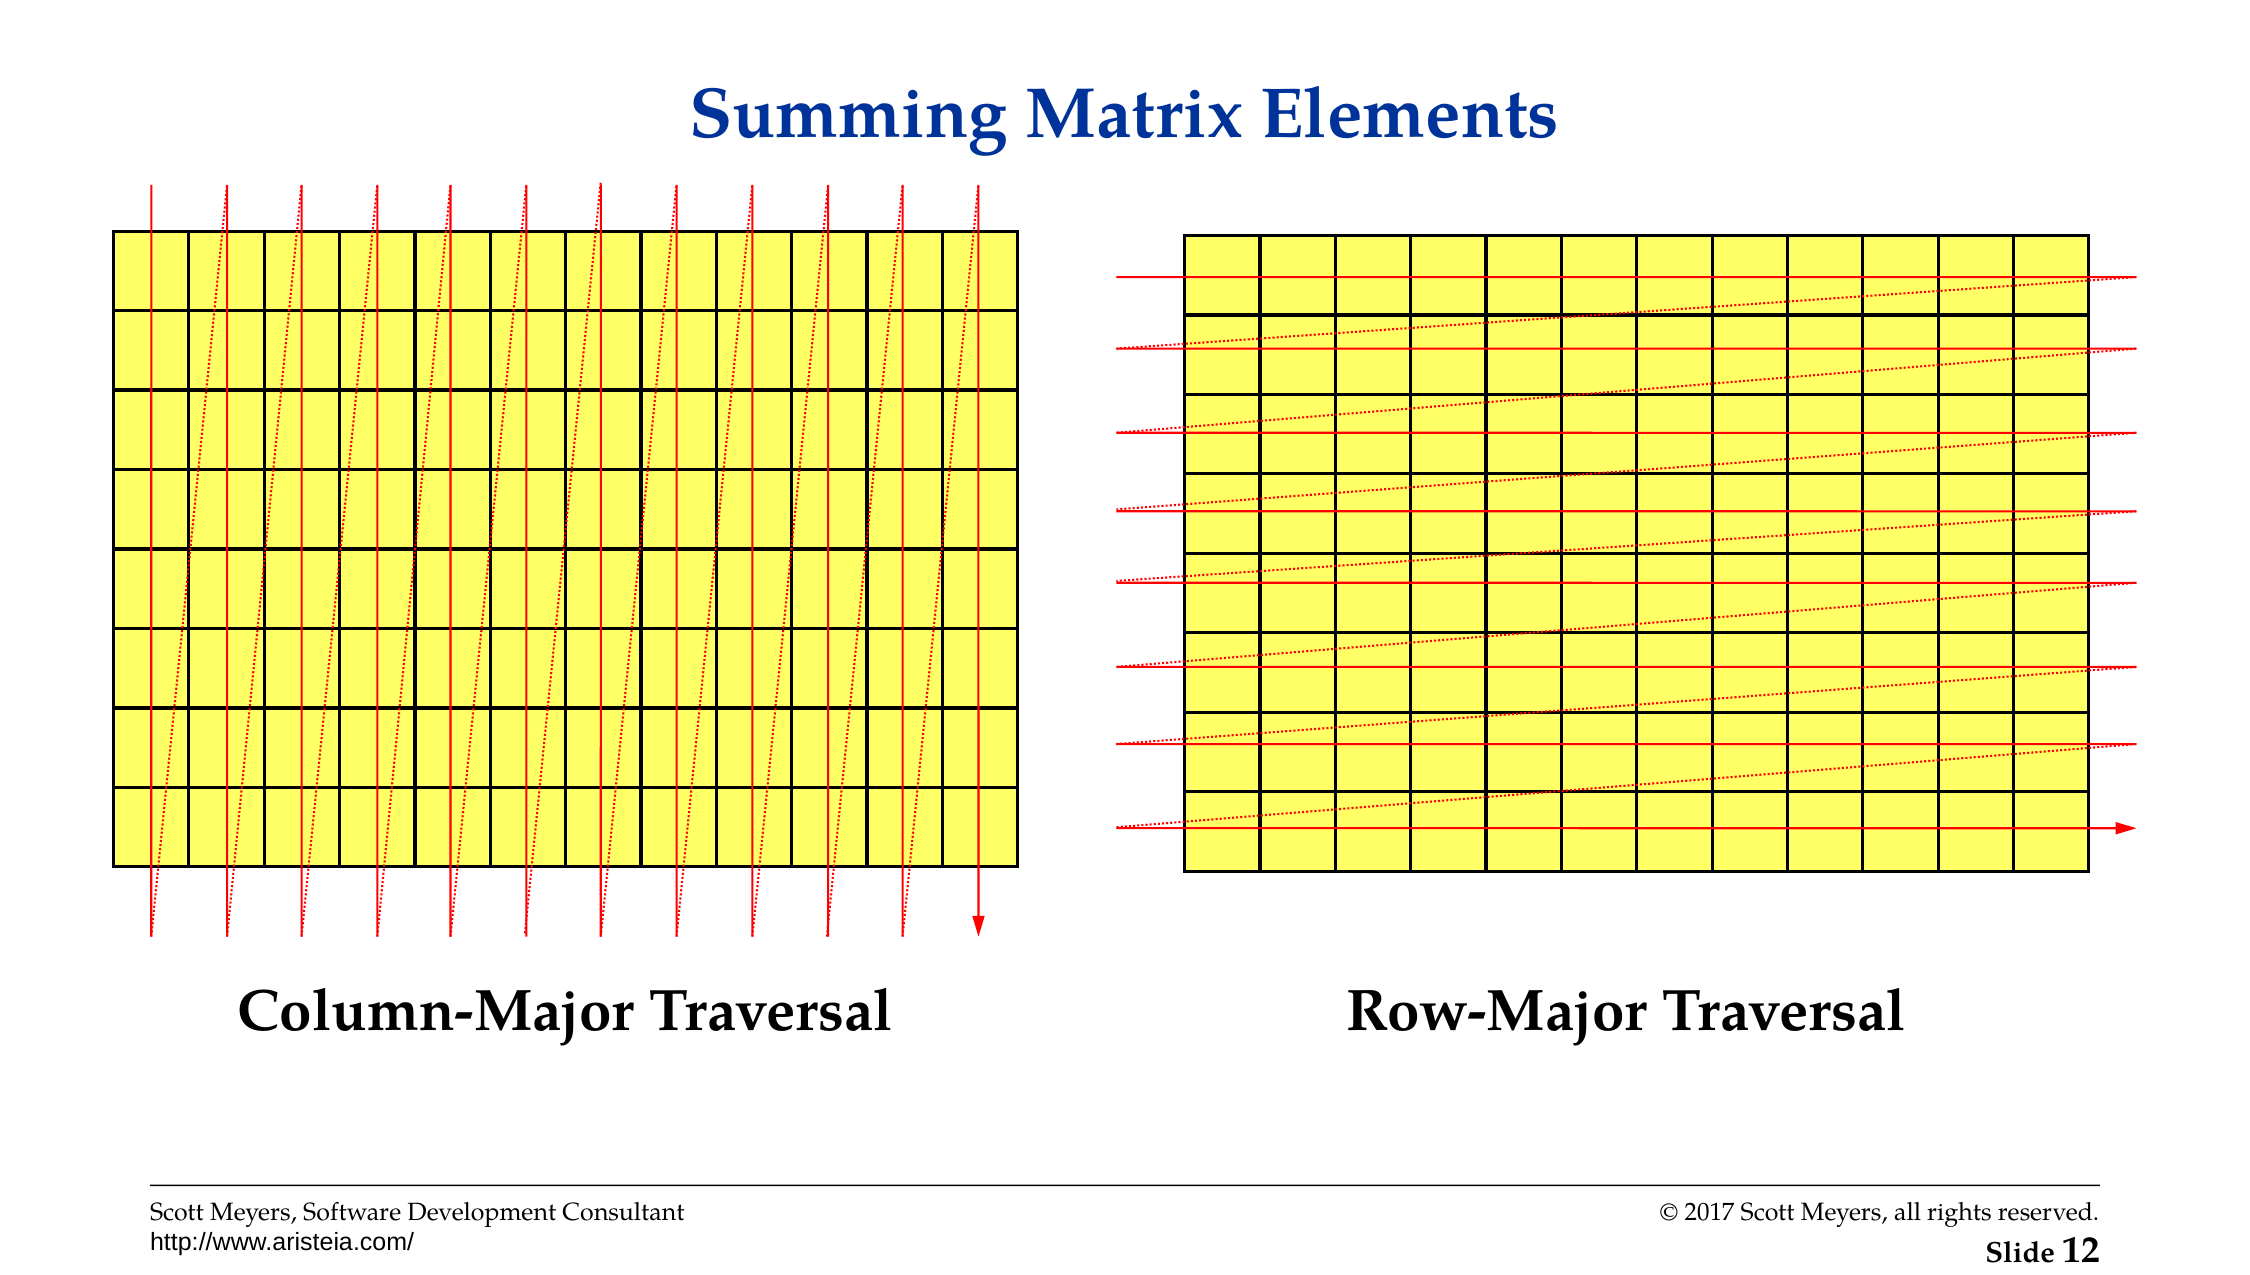

# Summing Matrix Elements

Column-Major Traversal
Row-Major Traversal
© 2017 Scott Meyers, all rights reserved.
Slide 12
Scott Meyers, Software Development Consultant
http://www.aristeia.com/